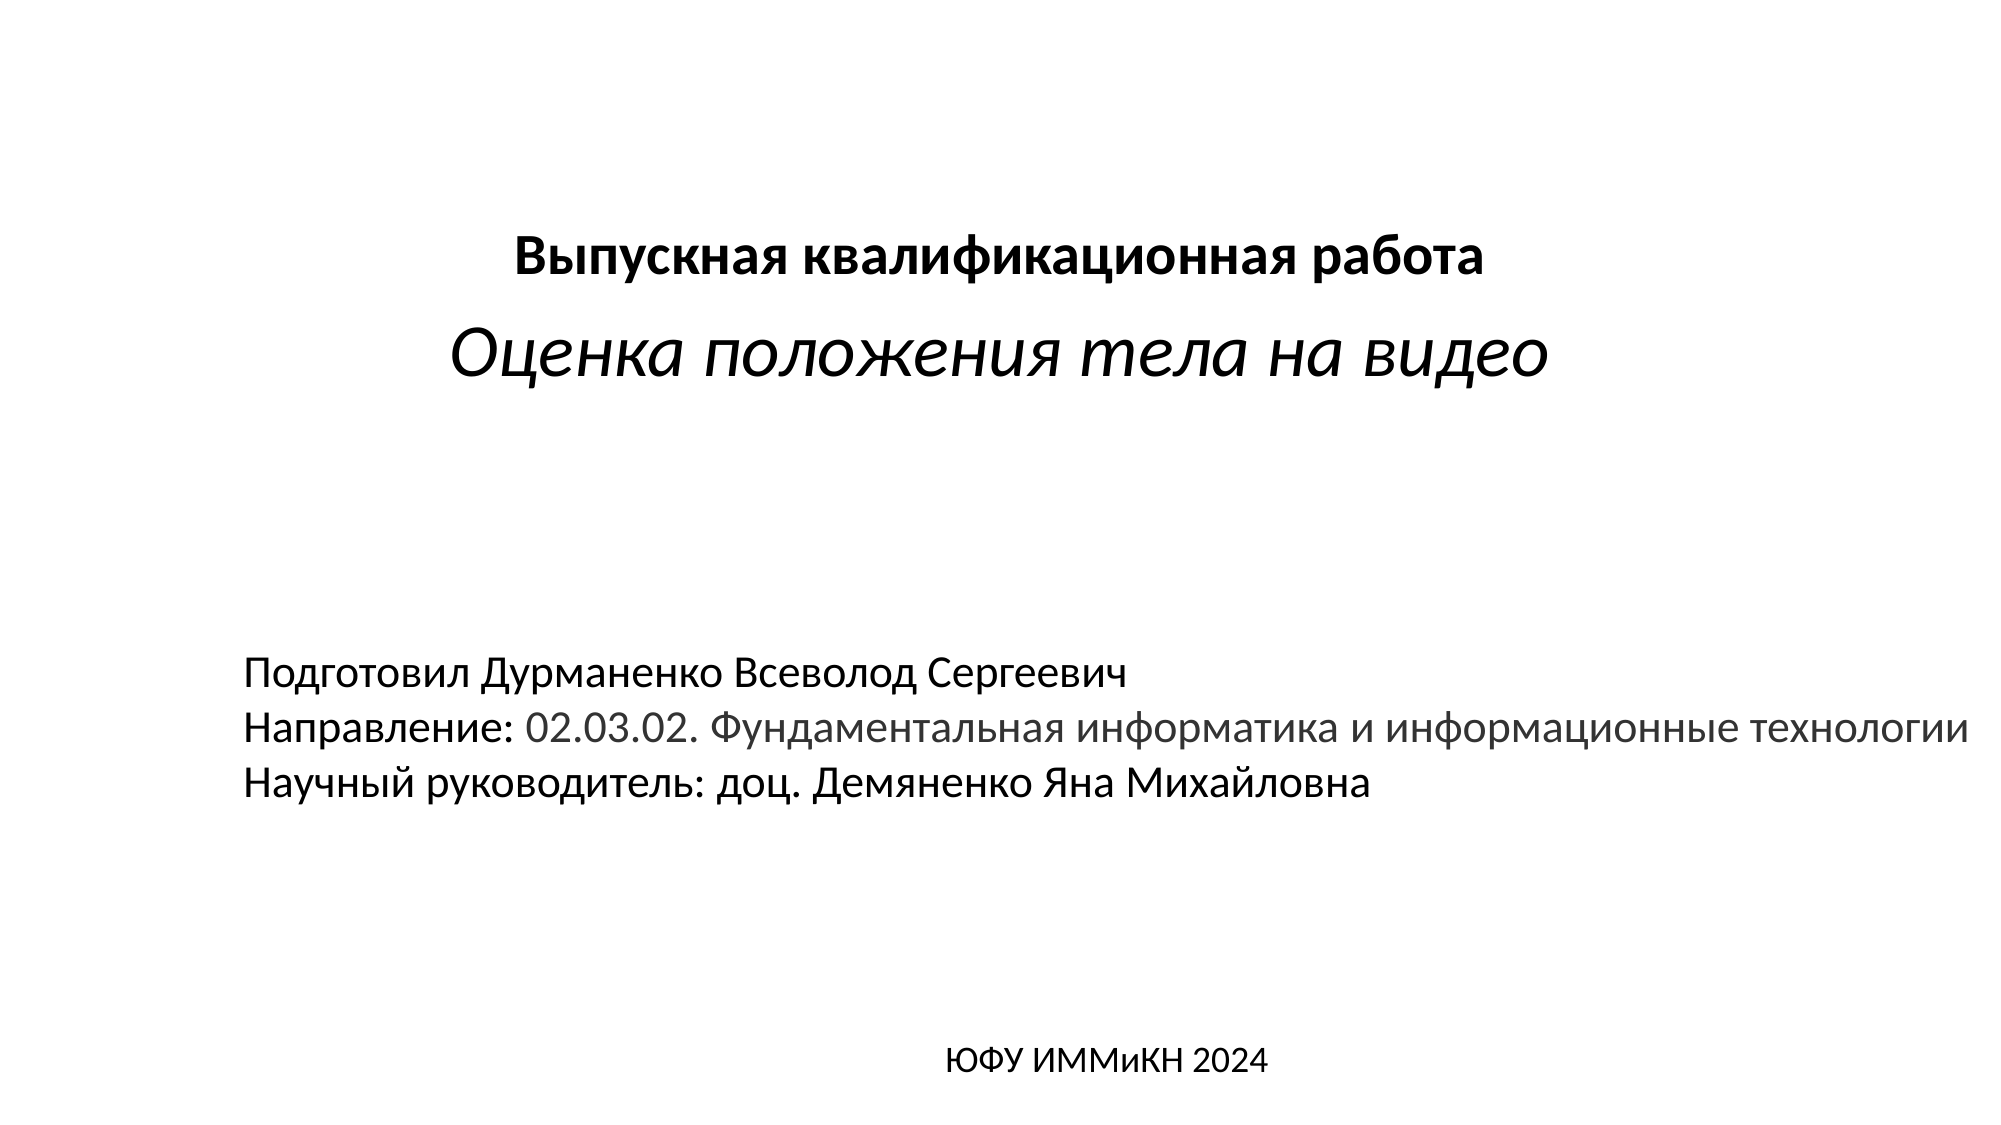

Выпускная квалификационная работа
Оценка положения тела на видео
Подготовил Дурманенко Всеволод Сергеевич
Направление: 02.03.02. Фундаментальная информатика и информационные технологии
Научный руководитель: доц. Демяненко Яна Михайловна

ЮФУ ИММиКН 2024